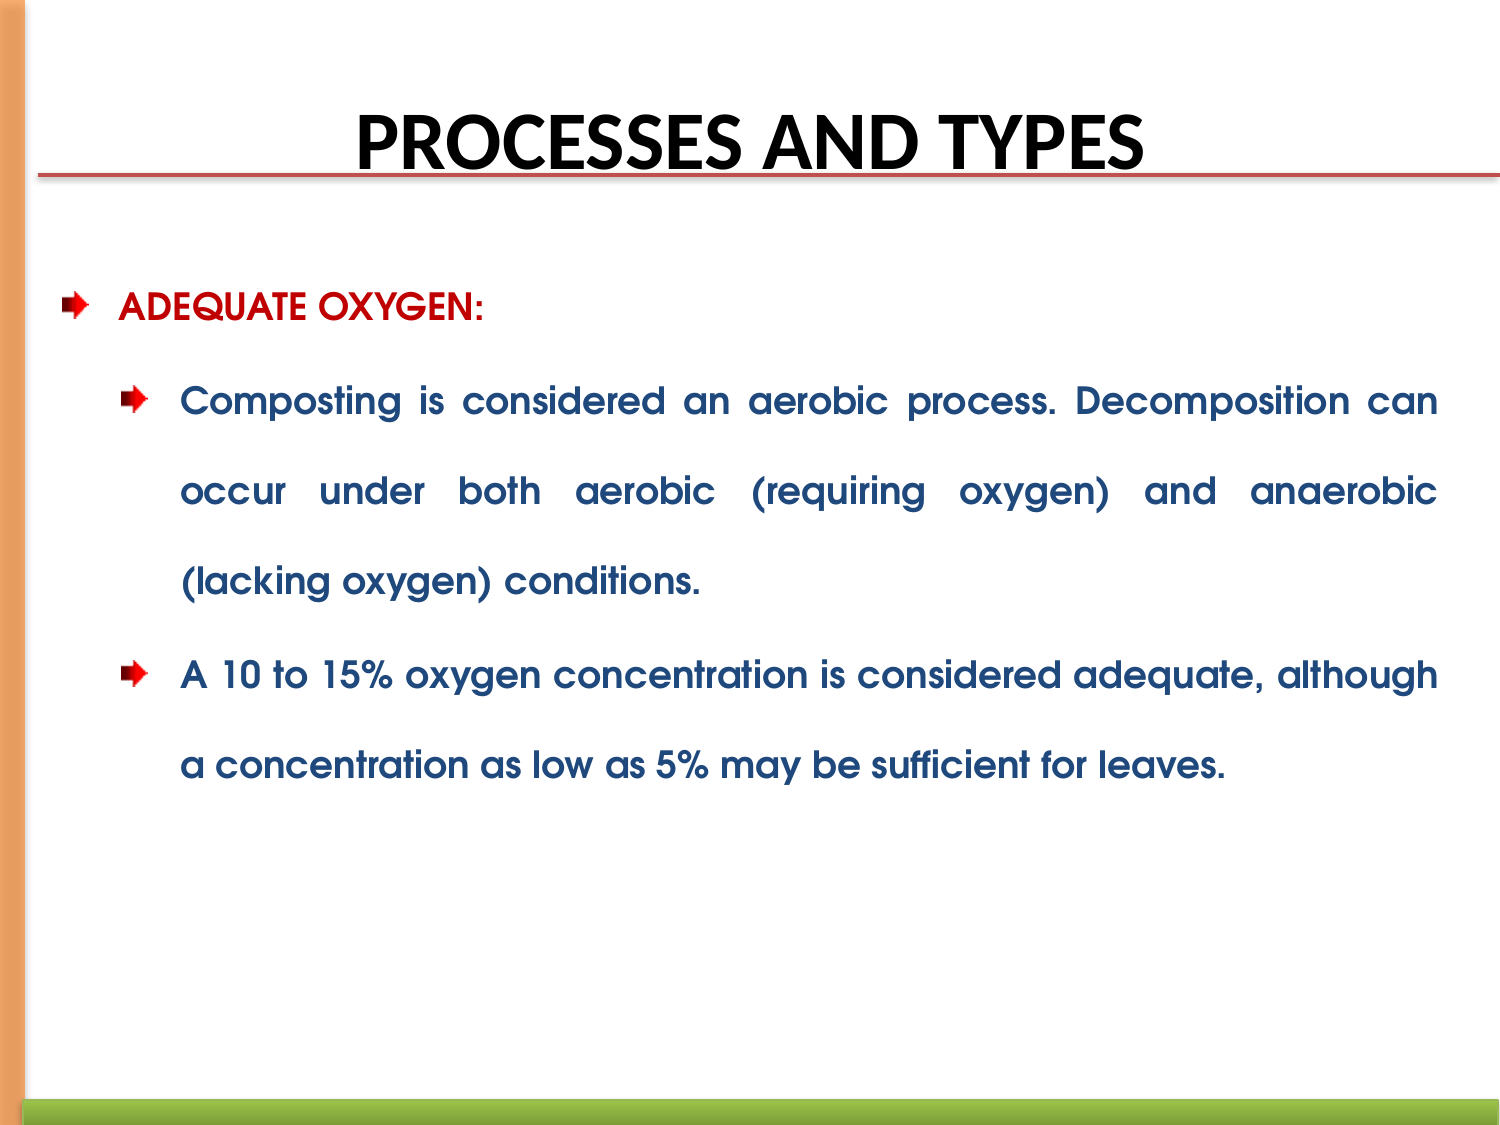

# PROCESSES AND TYPES
ADEQUATE OXYGEN:
Composting is considered an aerobic process. Decomposition can occur under both aerobic (requiring oxygen) and anaerobic (lacking oxygen) conditions.
A 10 to 15% oxygen concentration is considered adequate, although a concentration as low as 5% may be sufficient for leaves.